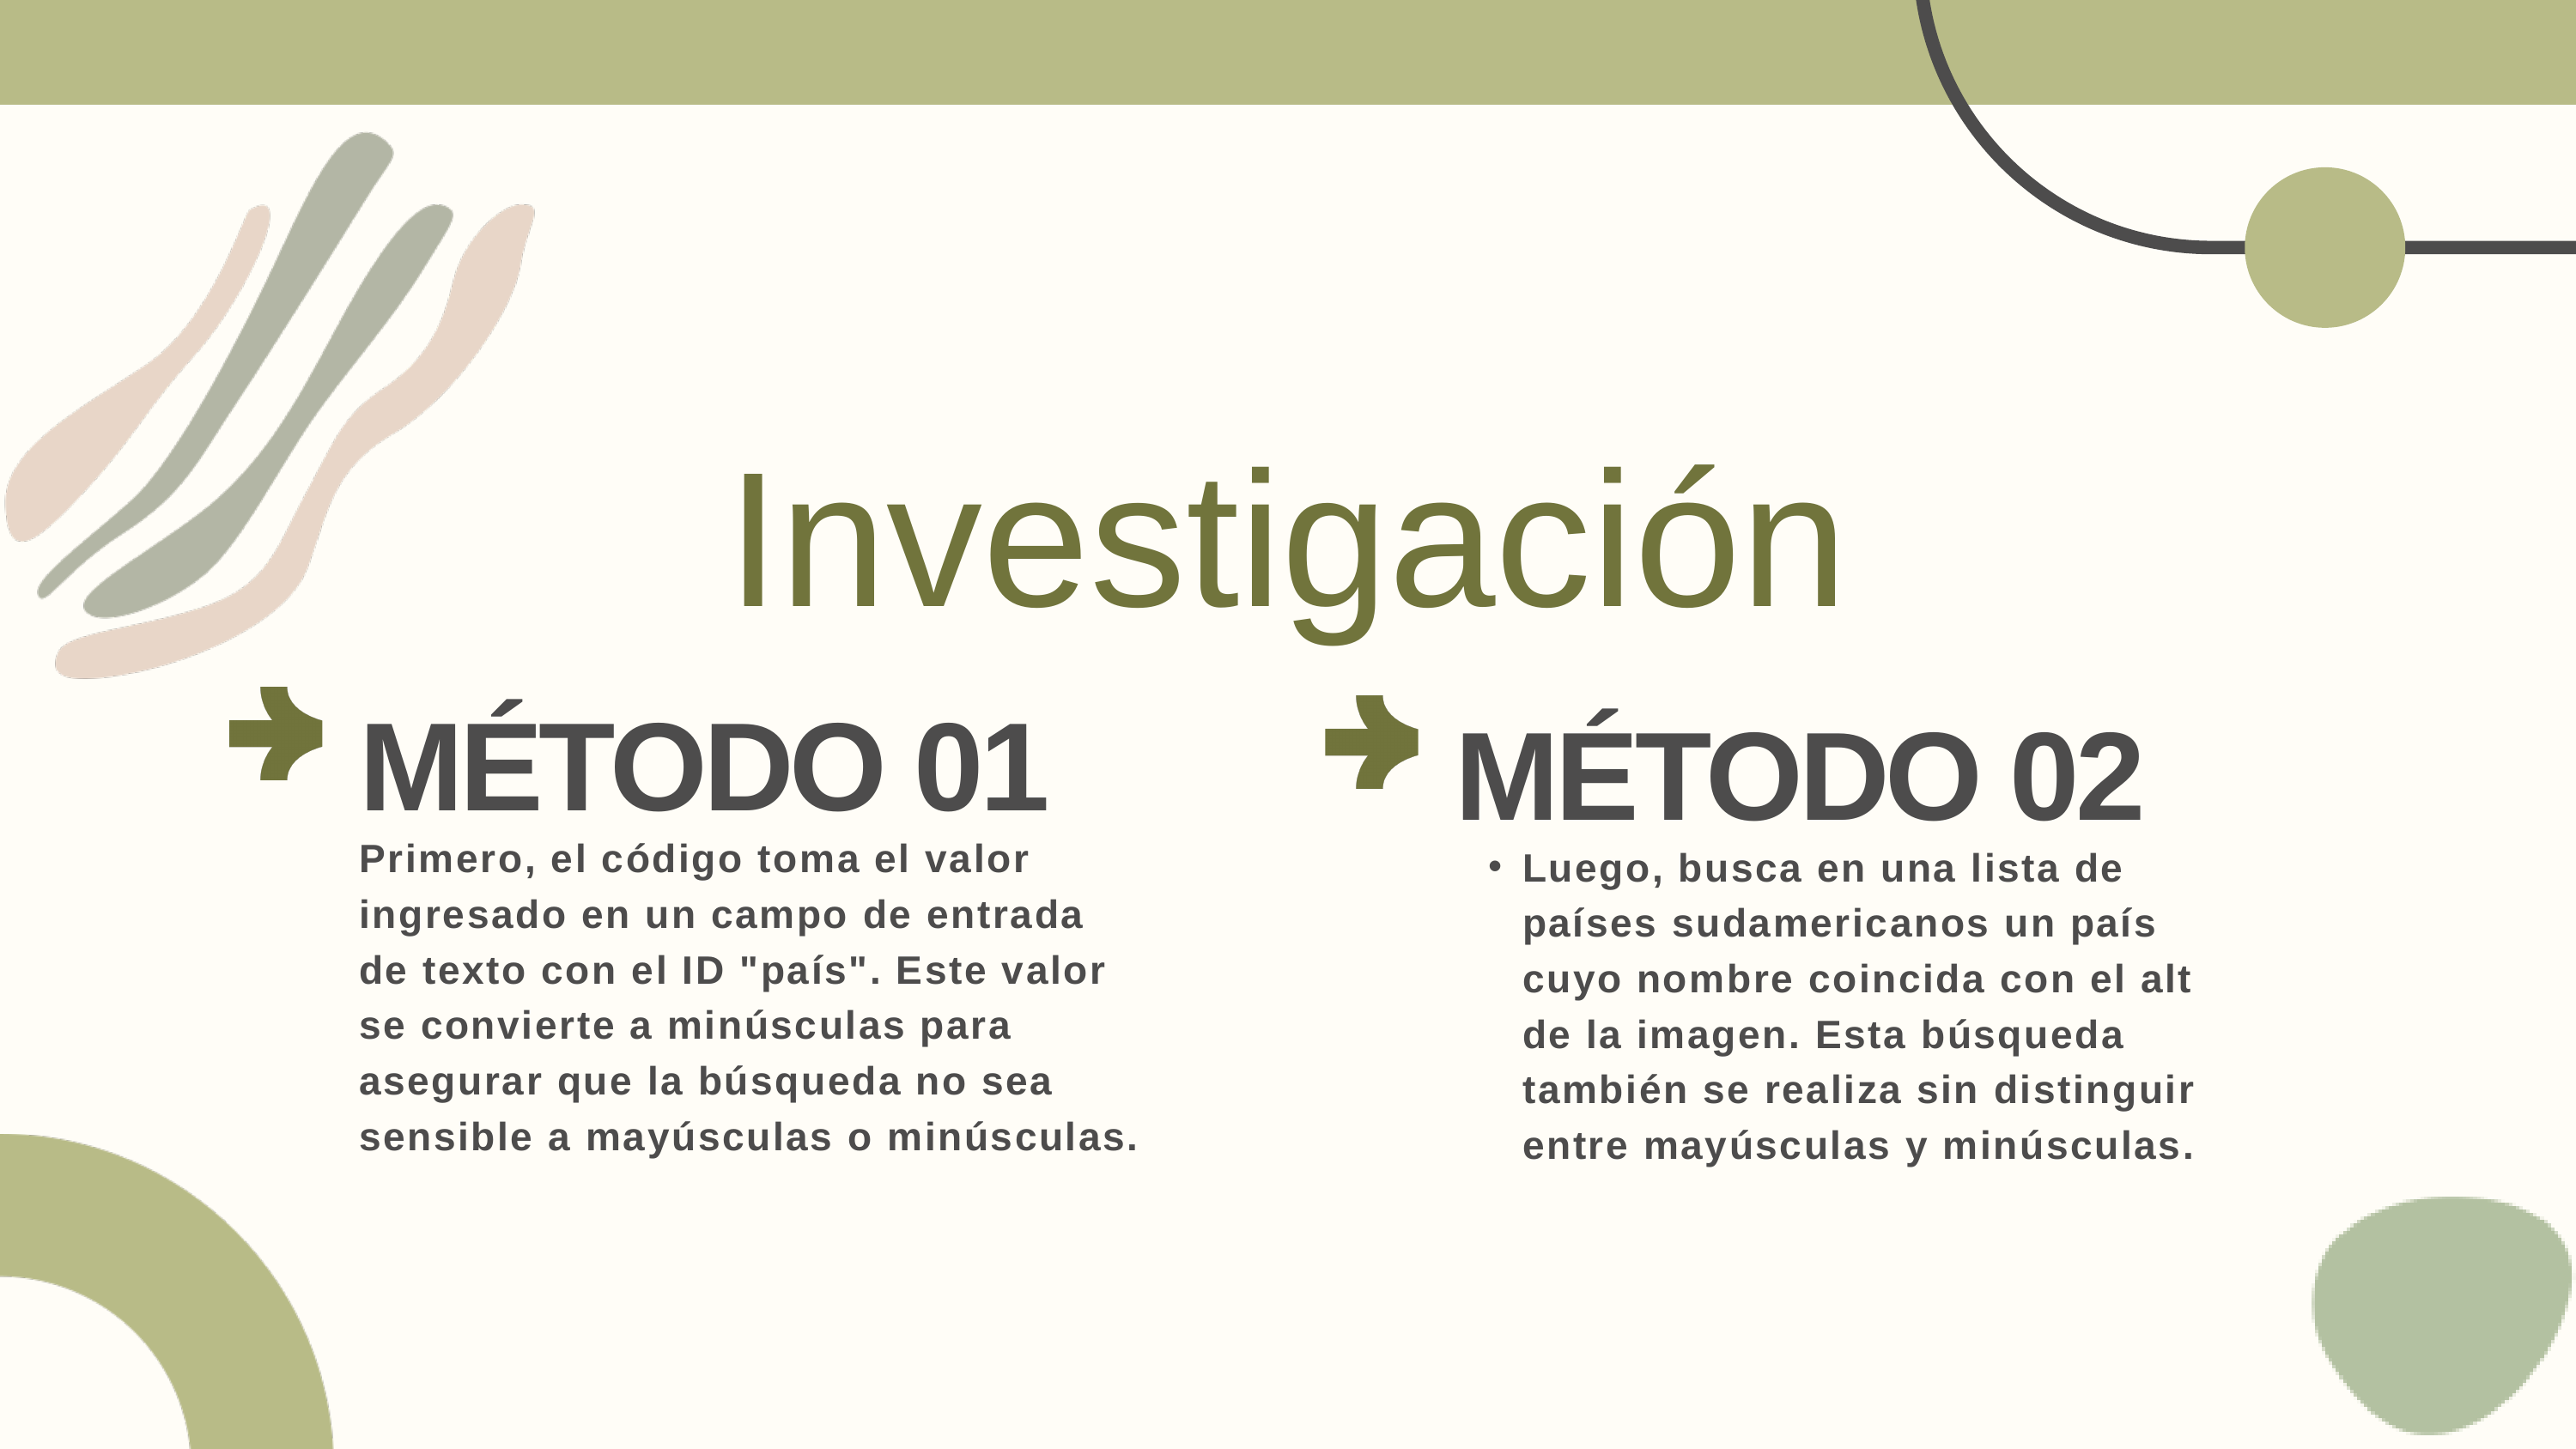

Investigación
MÉTODO 01
MÉTODO 02

Primero, el código toma el valor ingresado en un campo de entrada de texto con el ID "país". Este valor se convierte a minúsculas para asegurar que la búsqueda no sea sensible a mayúsculas o minúsculas.

Luego, busca en una lista de países sudamericanos un país cuyo nombre coincida con el alt de la imagen. Esta búsqueda también se realiza sin distinguir entre mayúsculas y minúsculas.